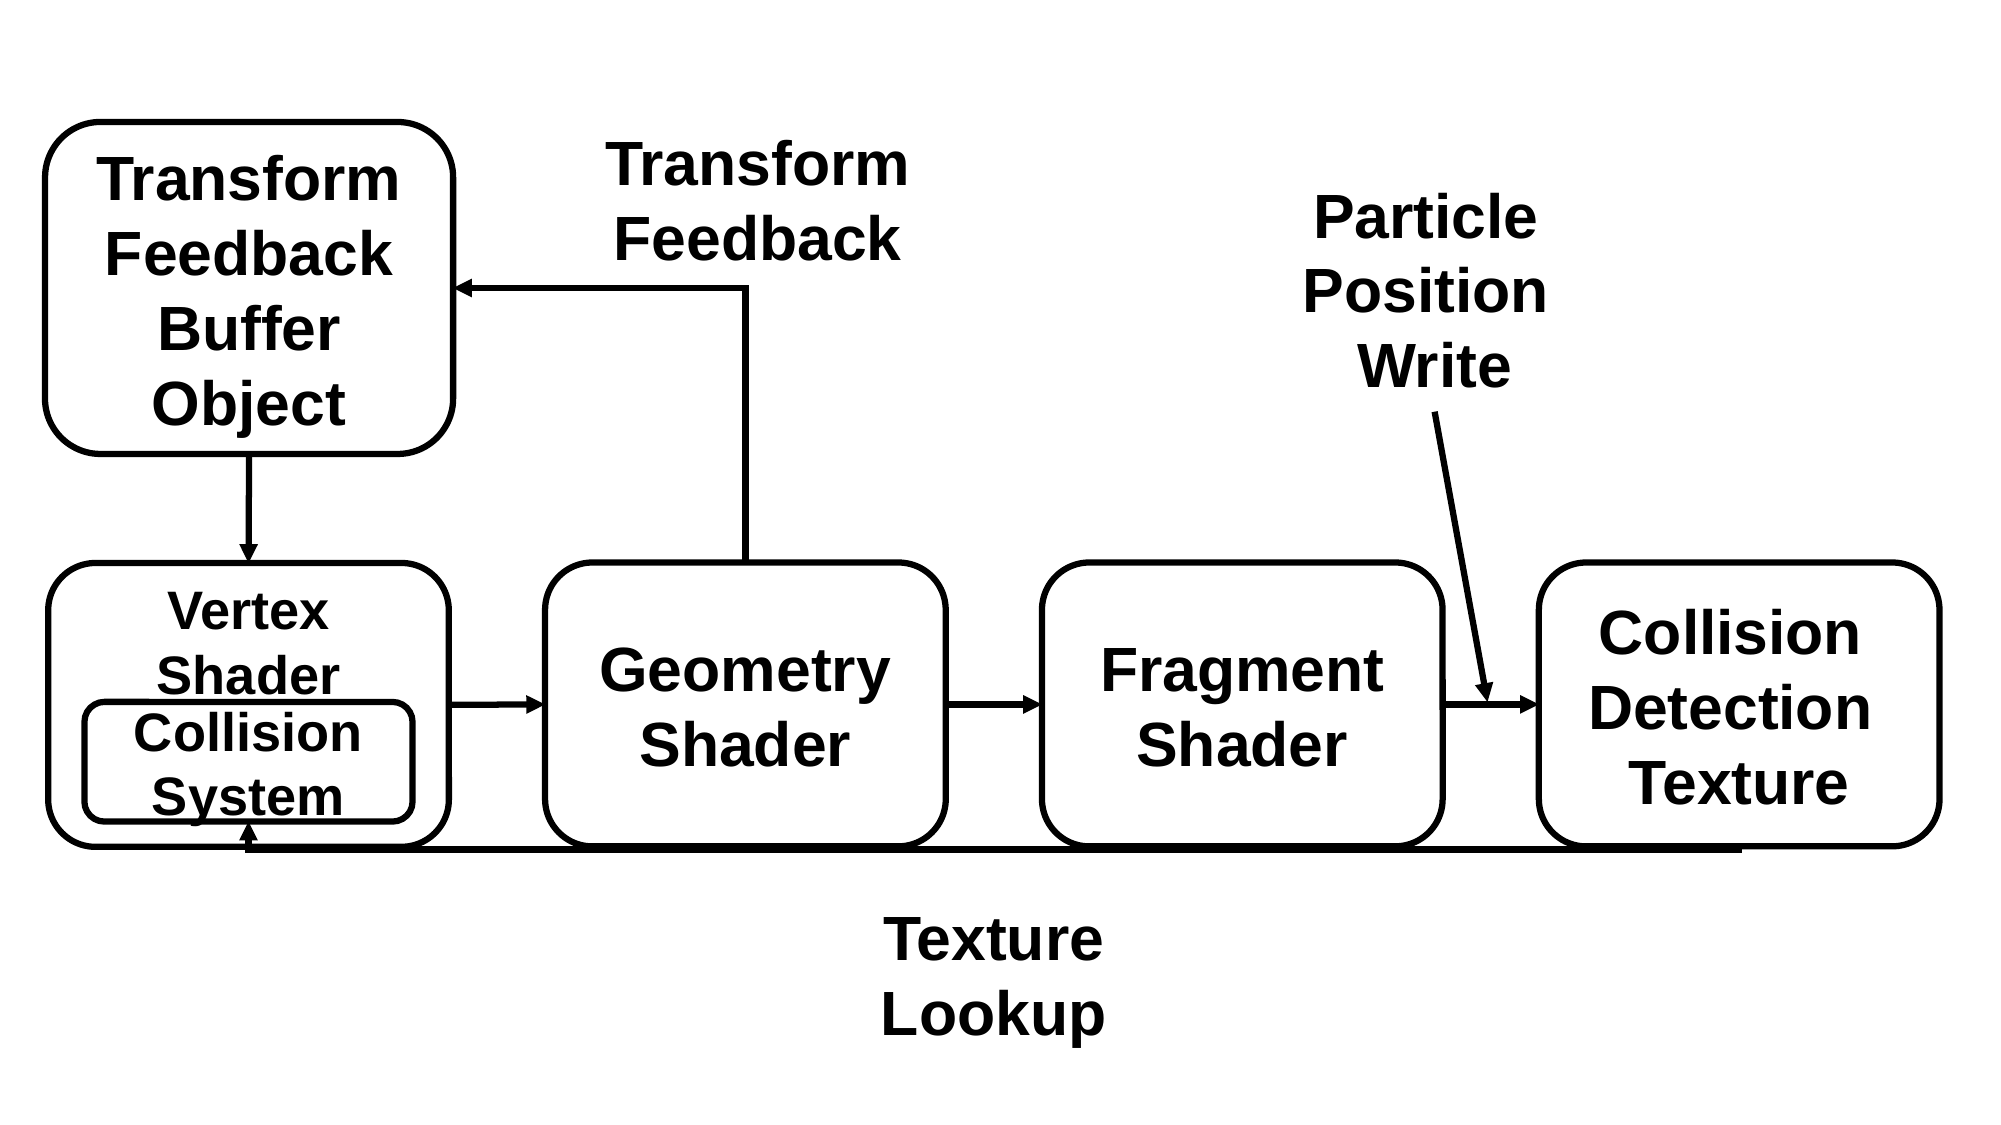

Transform
Feedback
Buffer
Object
Transform Feedback
Particle
Position
Write
Geometry Shader
Fragment Shader
Collision
Detection
Texture
Vertex Shader

Collision System
Texture Lookup